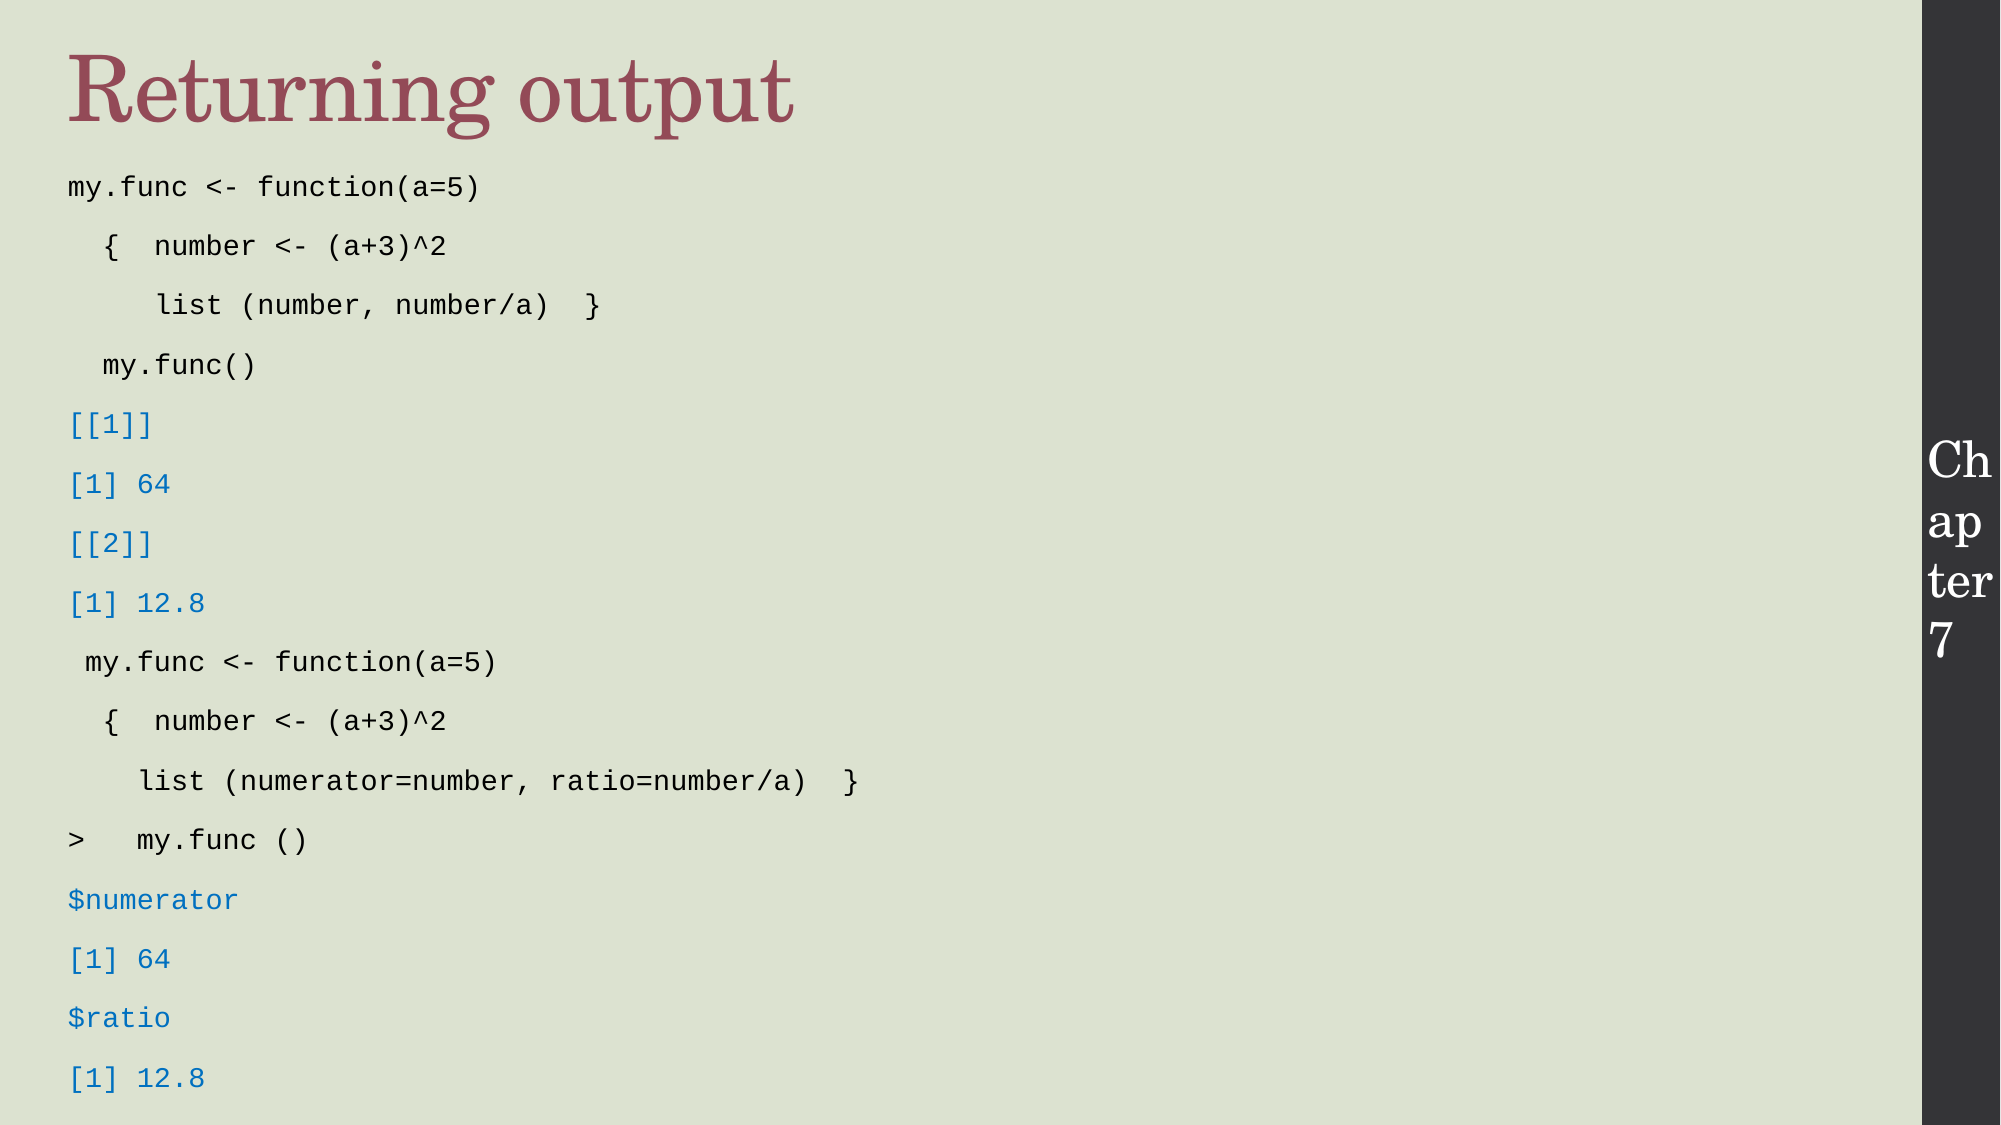

# Returning output
my.func <- function(a=5)
  {  number <- (a+3)^2
     list (number, number/a)  }
  my.func()
[[1]]
[1] 64
[[2]]
[1] 12.8
 my.func <- function(a=5)
  {  number <- (a+3)^2
    list (numerator=number, ratio=number/a)  }
>   my.func ()
$numerator
[1] 64
$ratio
[1] 12.8

Chapter 7